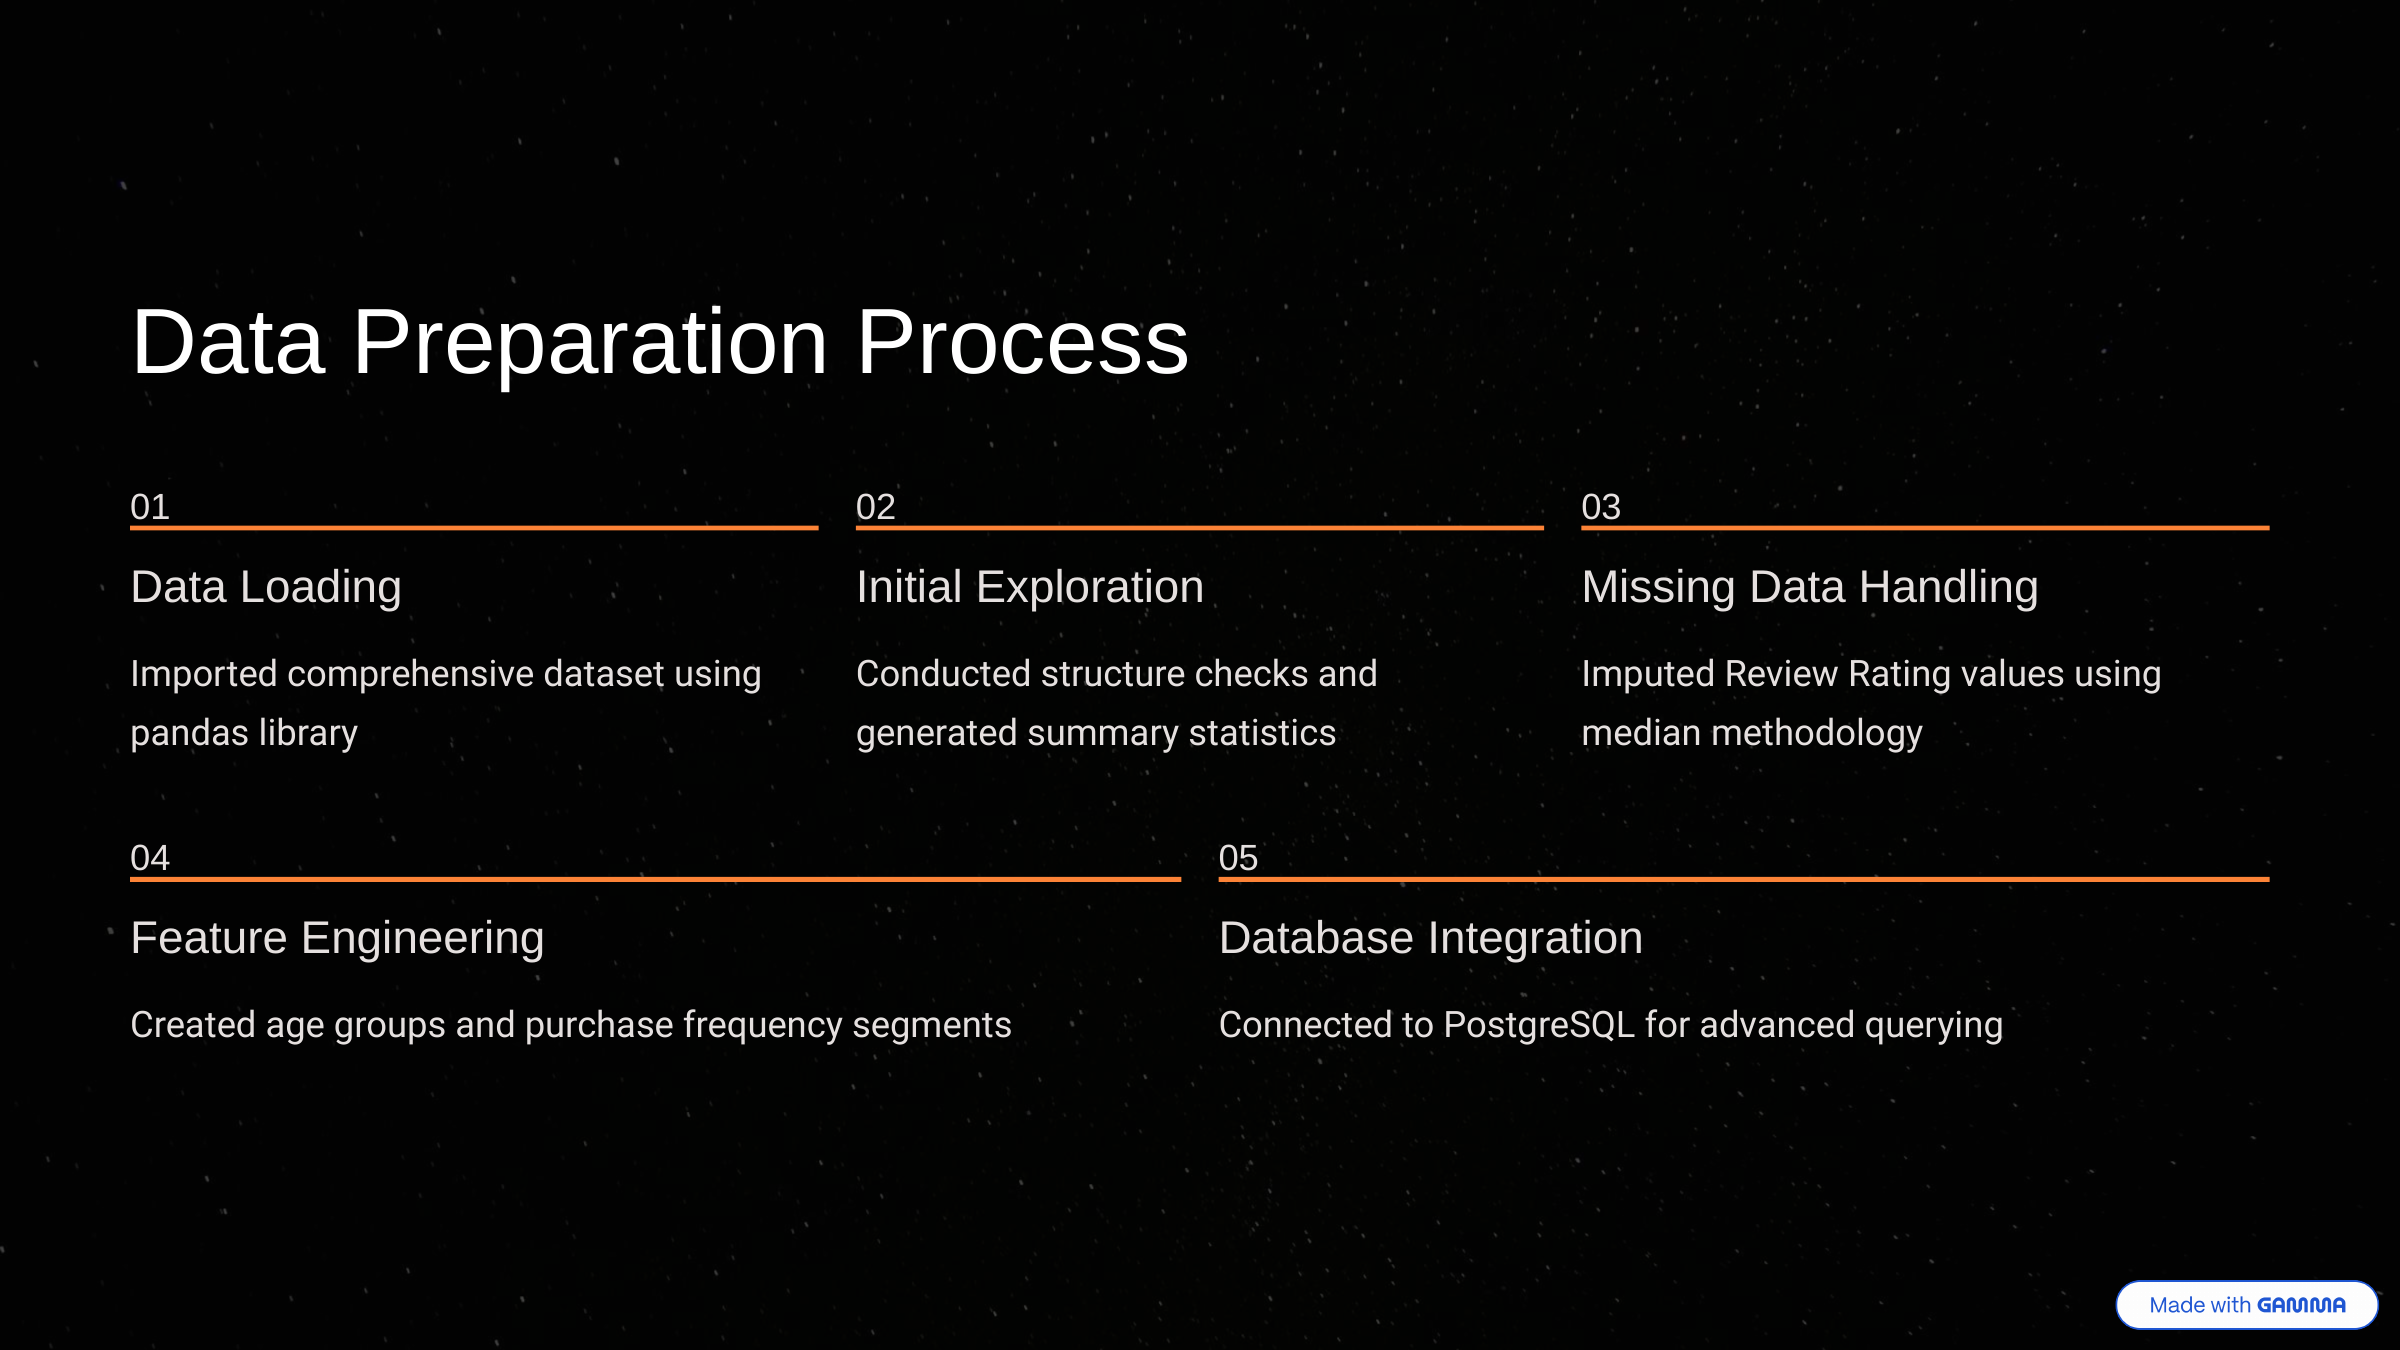

Data Preparation Process
01
02
03

Data Loading
Initial Exploration
Missing Data Handling
Imported comprehensive dataset using pandas library
Conducted structure checks and generated summary statistics
Imputed Review Rating values using median methodology
04
05

Feature Engineering
Database Integration
Created age groups and purchase frequency segments
Connected to PostgreSQL for advanced querying